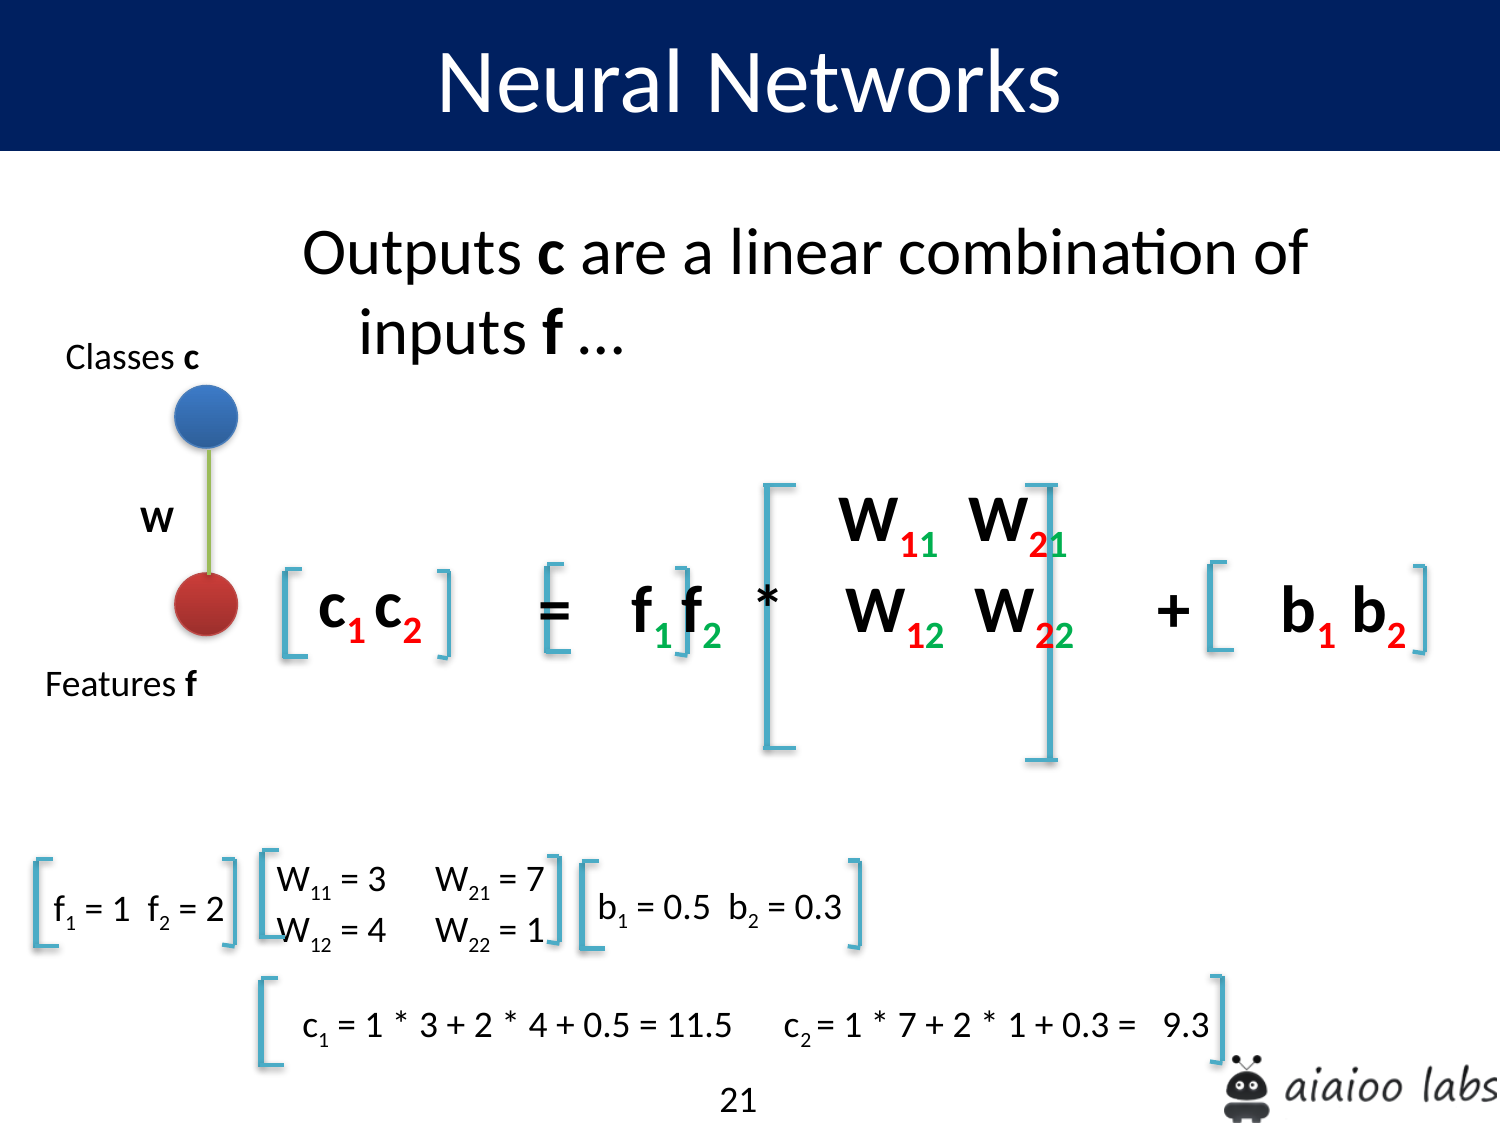

Neural Networks
Outputs c are a linear combination of inputs f …

				  W11  W21   			  =    f1 f2  *    W12  W22      +      b1 b2

Classes c

W
c1 c2

Features f
W11 = 3	 W21 = 7
W12 = 4	 W22 = 1
b1 = 0.5  b2 = 0.3
f1 = 1  f2 = 2
c1 = 1 * 3 + 2 * 4 + 0.5 = 11.5      c2 = 1 * 7 + 2 * 1 + 0.3 =   9.3